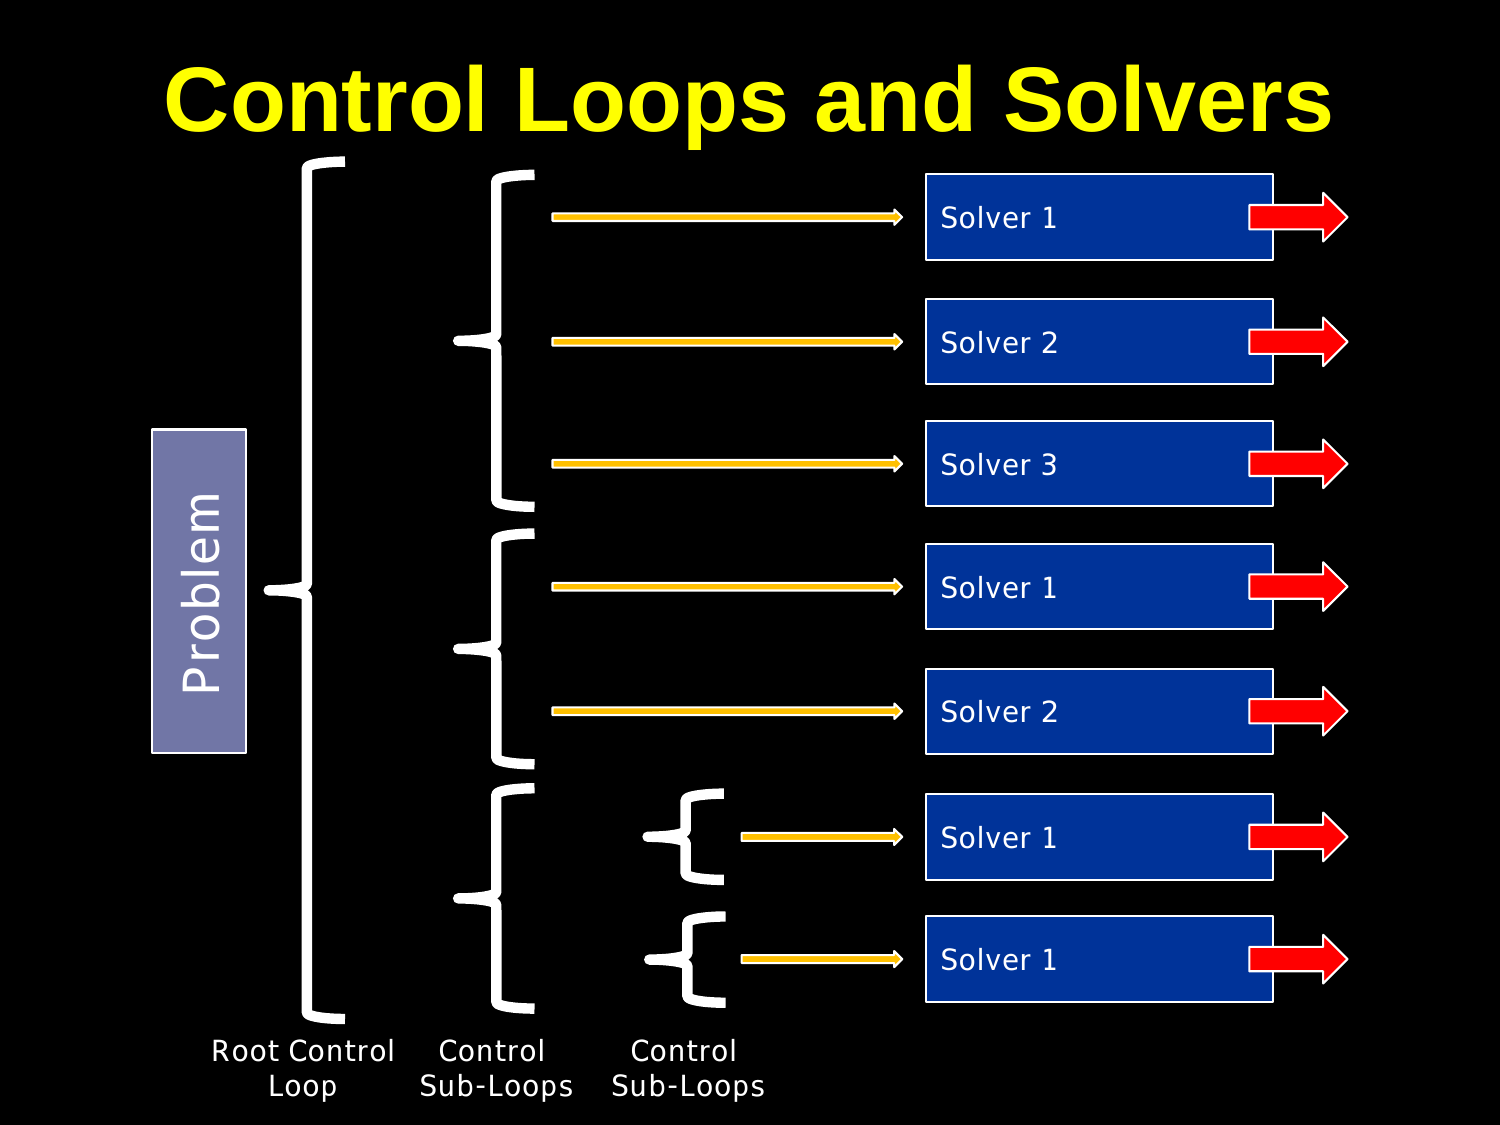

# Control Loops and Solvers

Root Control Loop
Solver 1

Solver 2

Solver 3

Control  Sub-Loops
Solver 1

Solver 2

Problem

Control  Sub-Loops
Solver 1

Solver 1